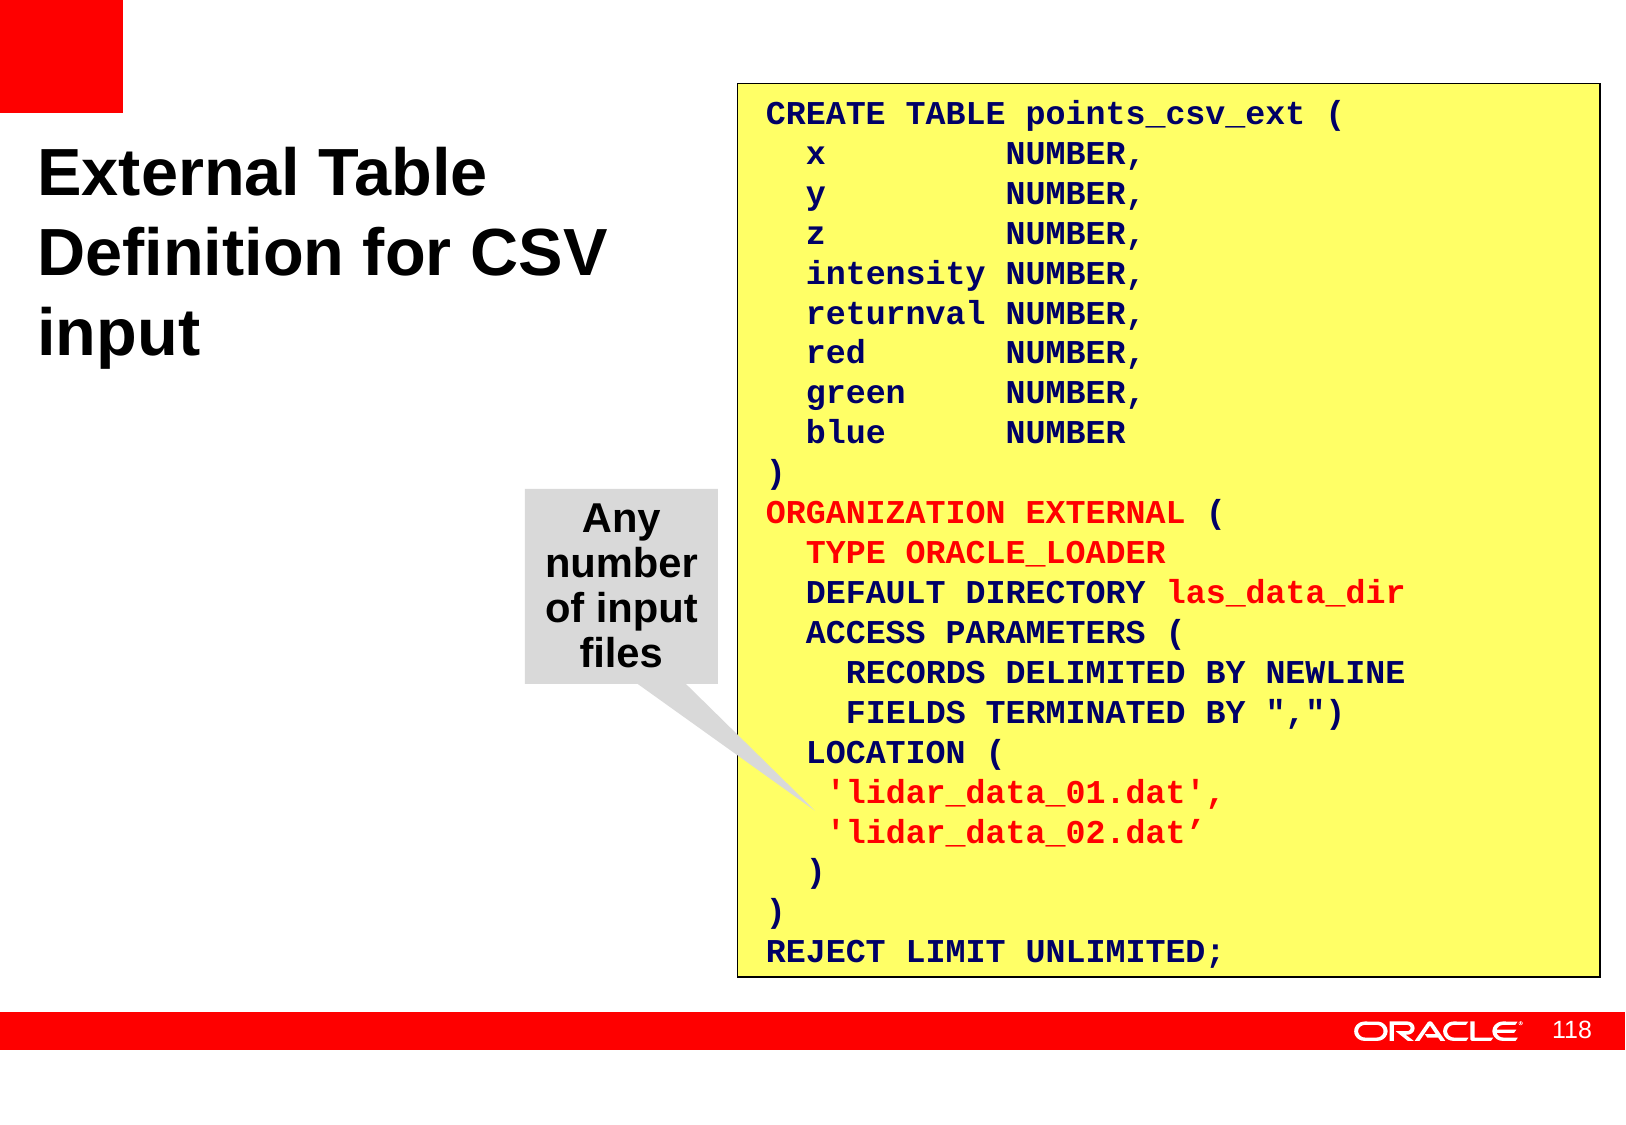

CREATE TABLE points_csv_ext (
  x         NUMBER,
  y         NUMBER,
  z         NUMBER,
  intensity NUMBER,
  returnval NUMBER,
  red       NUMBER,
  green     NUMBER,
  blue      NUMBER
)
ORGANIZATION EXTERNAL (
  TYPE ORACLE_LOADER
  DEFAULT DIRECTORY las_data_dir
  ACCESS PARAMETERS (
    RECORDS DELIMITED BY NEWLINE
    FIELDS TERMINATED BY ",")
  LOCATION (
   'lidar_data_01.dat',
   'lidar_data_02.dat’
  )
)
REJECT LIMIT UNLIMITED;
# External Table Definition for CSV input
Any number of input files